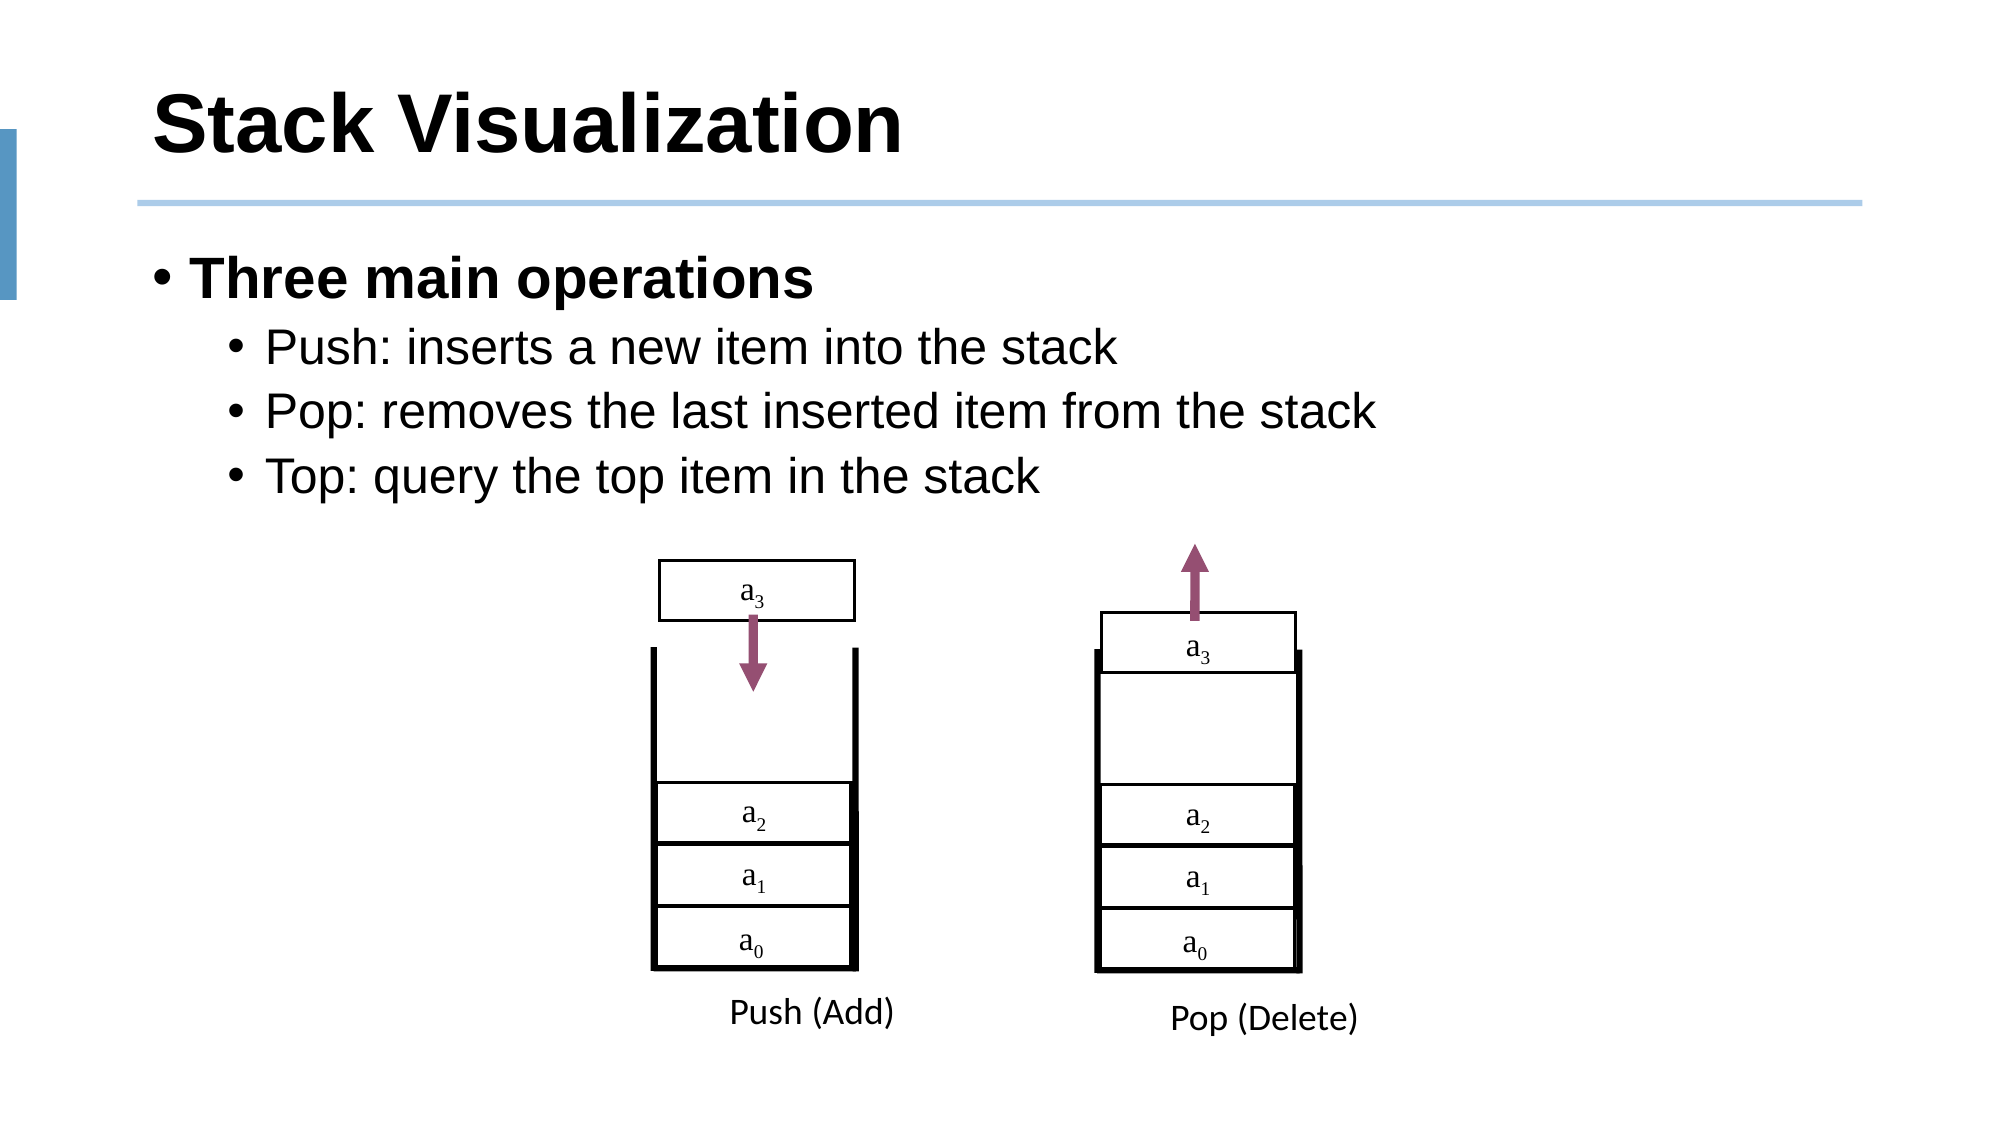

# Stack Visualization
Three main operations
Push: inserts a new item into the stack
Pop: removes the last inserted item from the stack
Top: query the top item in the stack

a3

a3

a2

a2

a1

a1

a0
a0

Push (Add)
Pop (Delete)